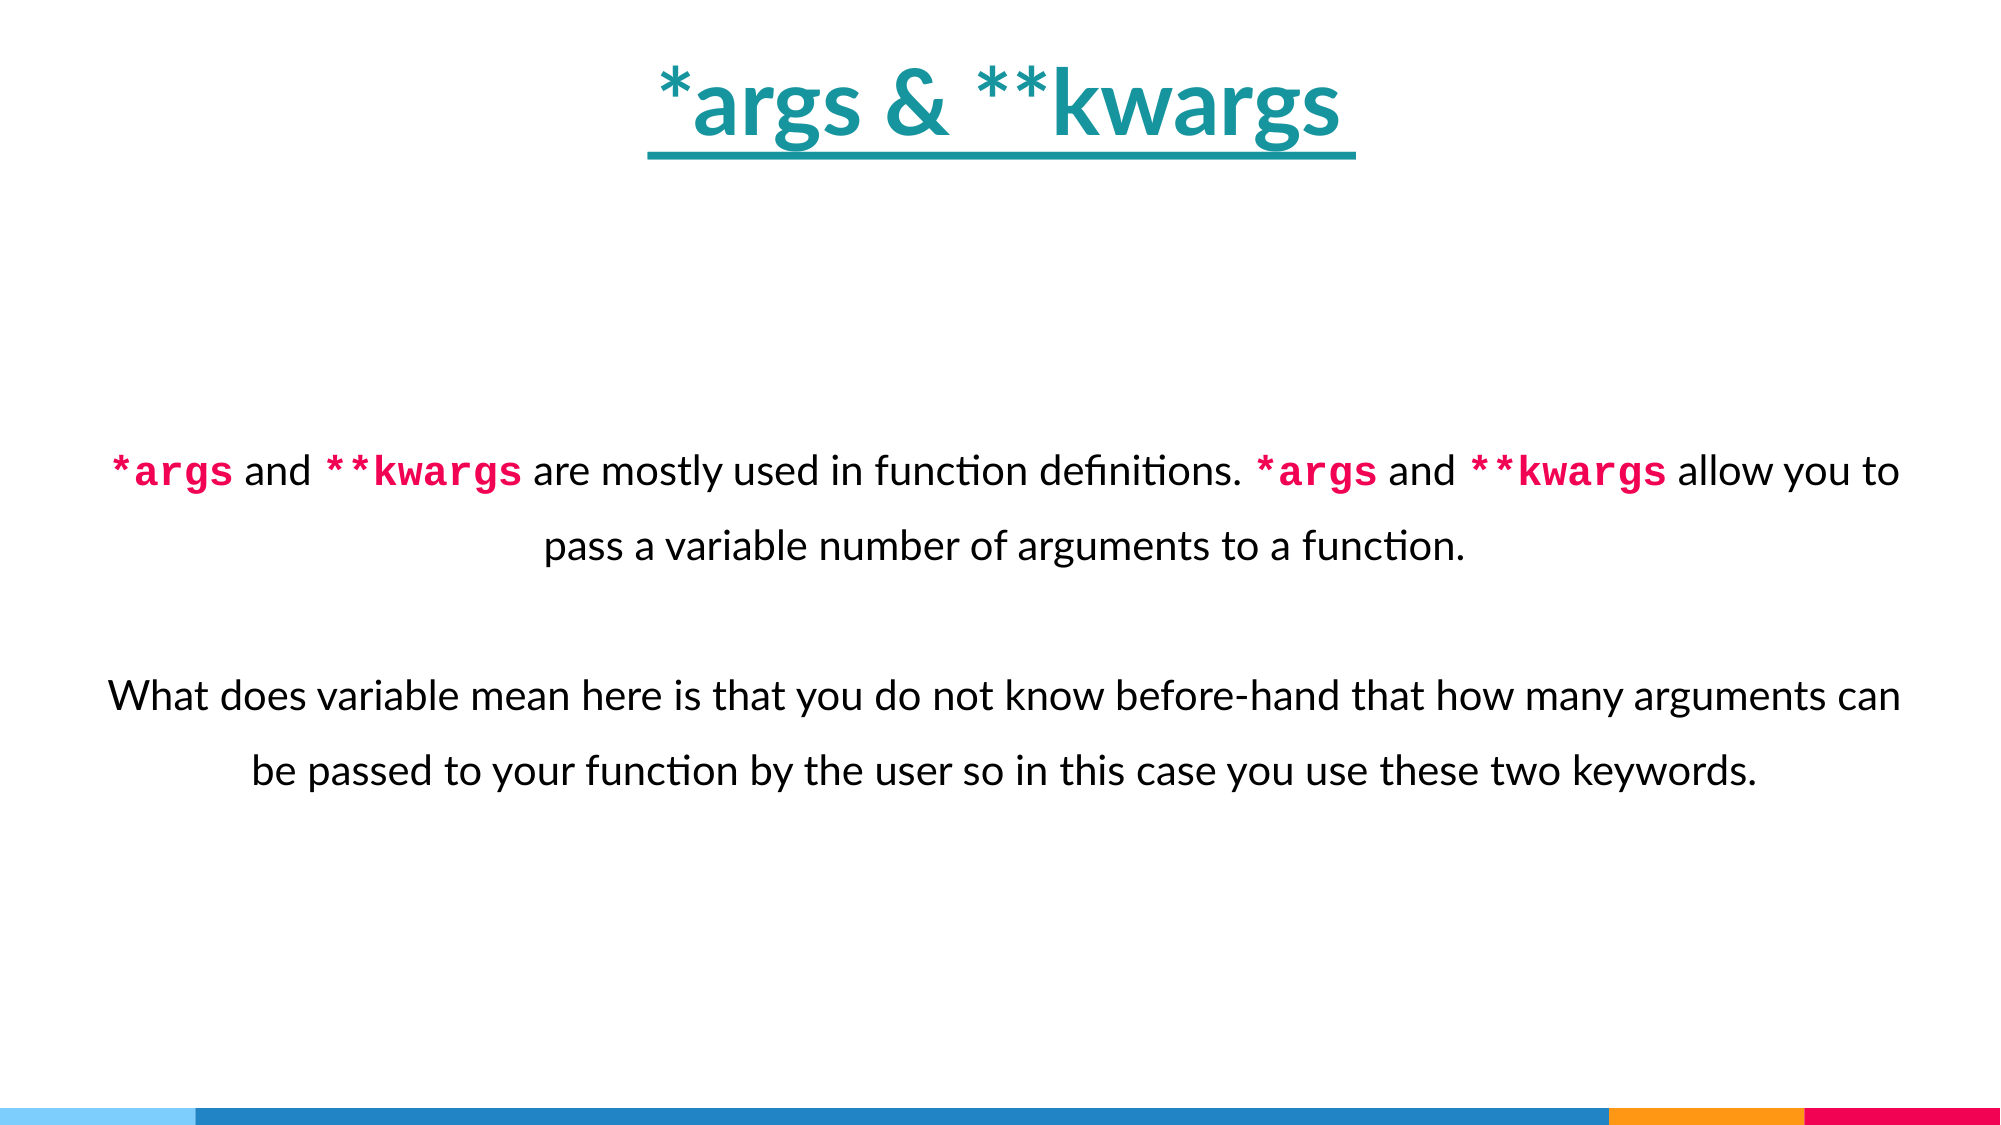

*args & **kwargs

*args and **kwargs are mostly used in function definitions. *args and **kwargs allow you to pass a variable number of arguments to a function.

What does variable mean here is that you do not know before-hand that how many arguments can be passed to your function by the user so in this case you use these two keywords.